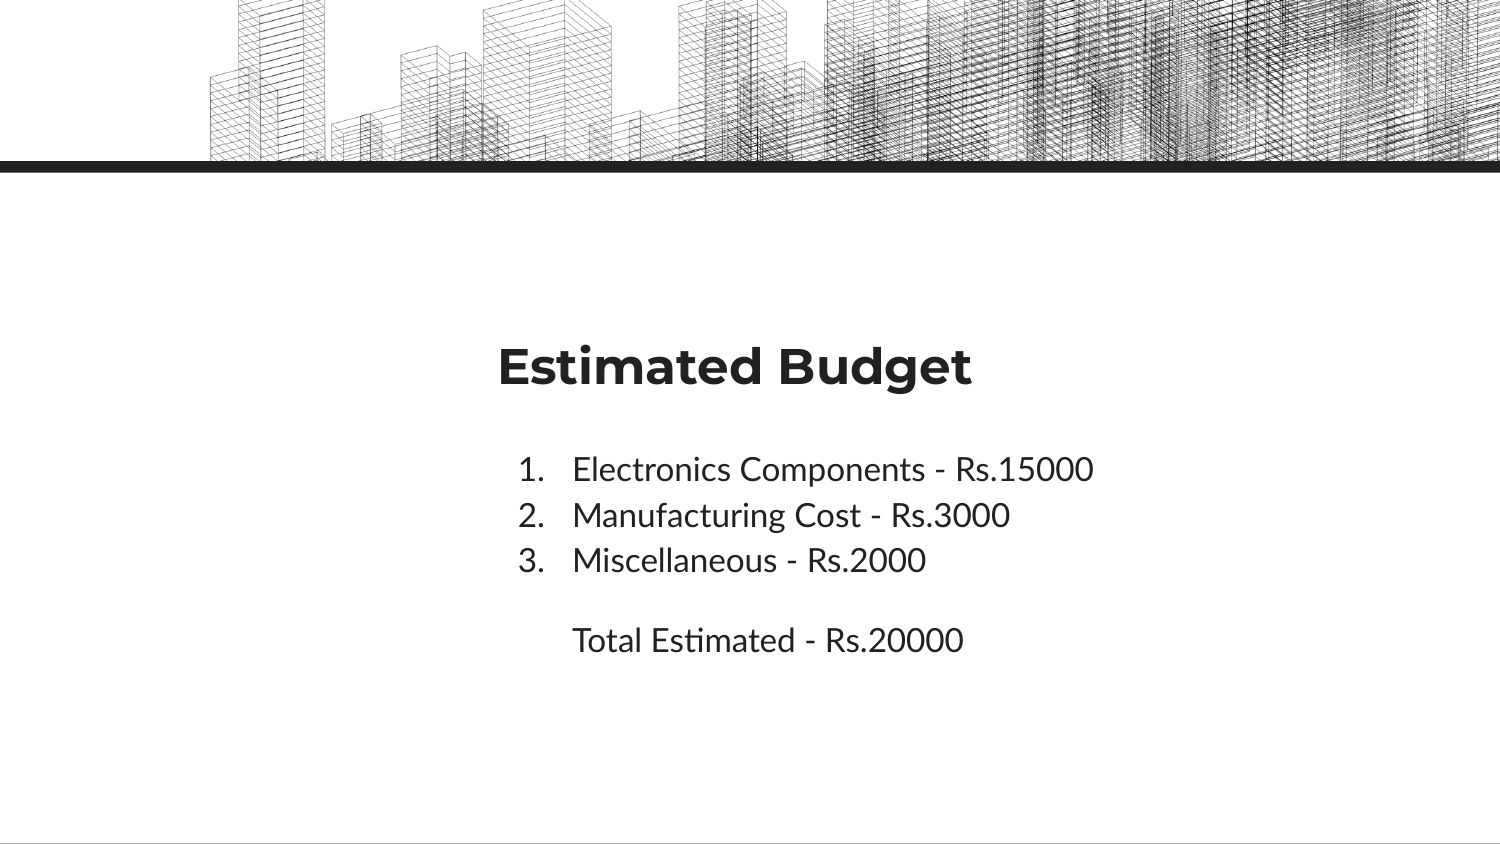

# Estimated Budget
Electronics Components - Rs.15000
Manufacturing Cost - Rs.3000
Miscellaneous - Rs.2000
Total Estimated - Rs.20000